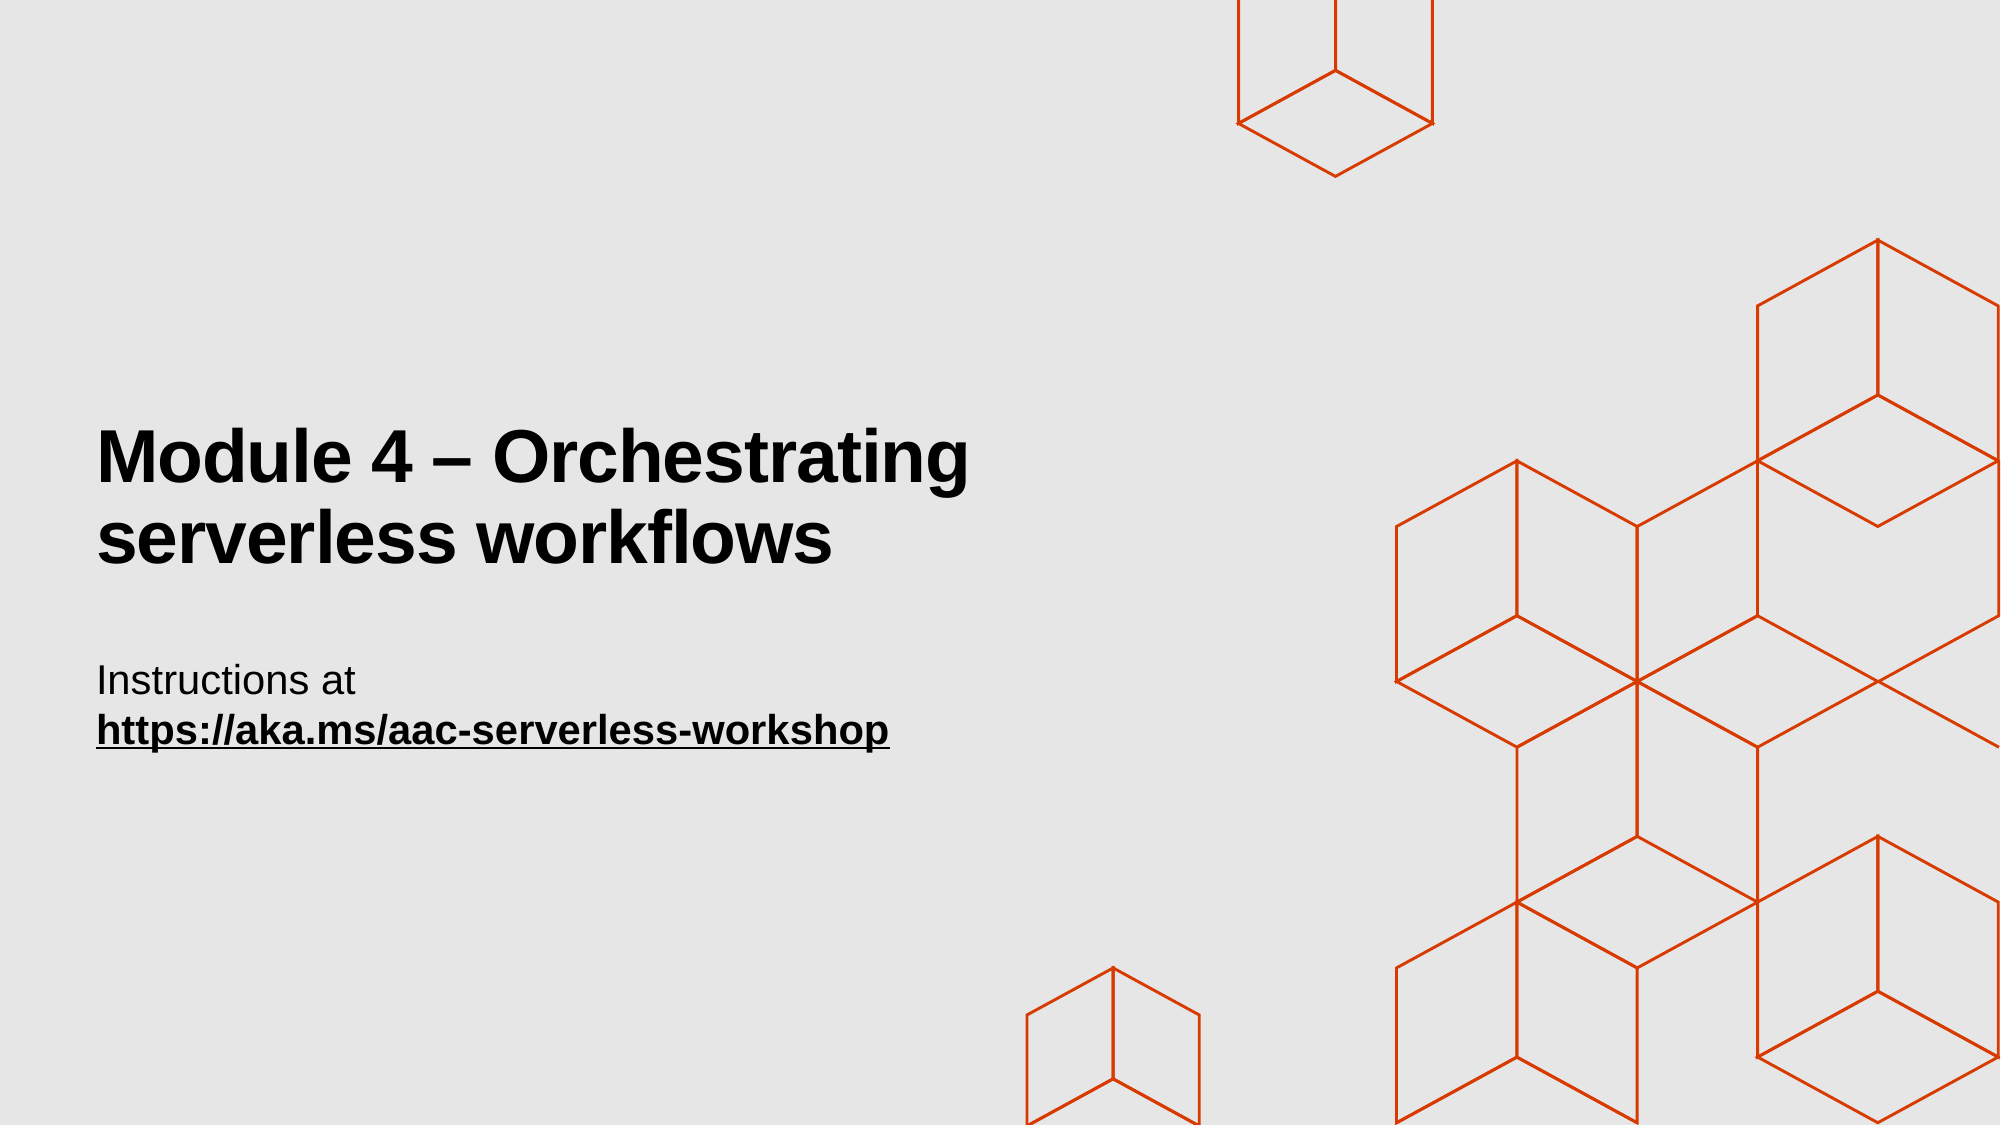

# Module 4 – Orchestrating serverless workflows
Instructions at
https://aka.ms/aac-serverless-workshop